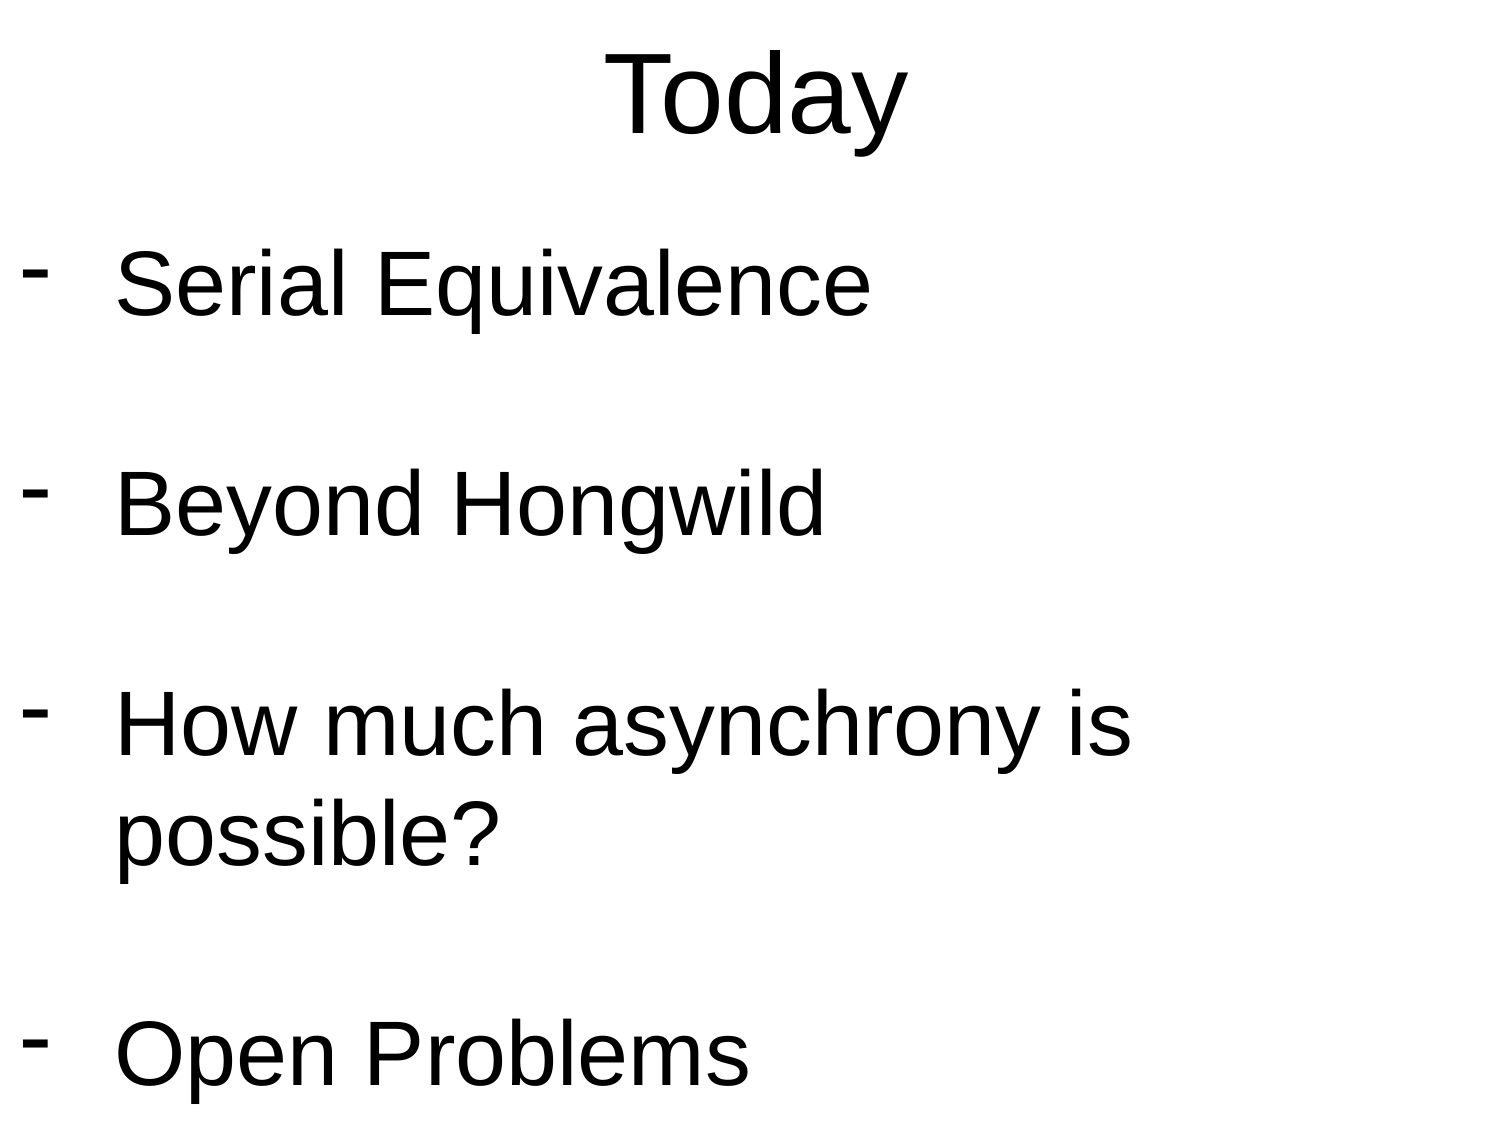

# Today

Serial Equivalence

Beyond Hongwild

How much asynchrony is possible?

Open Problems